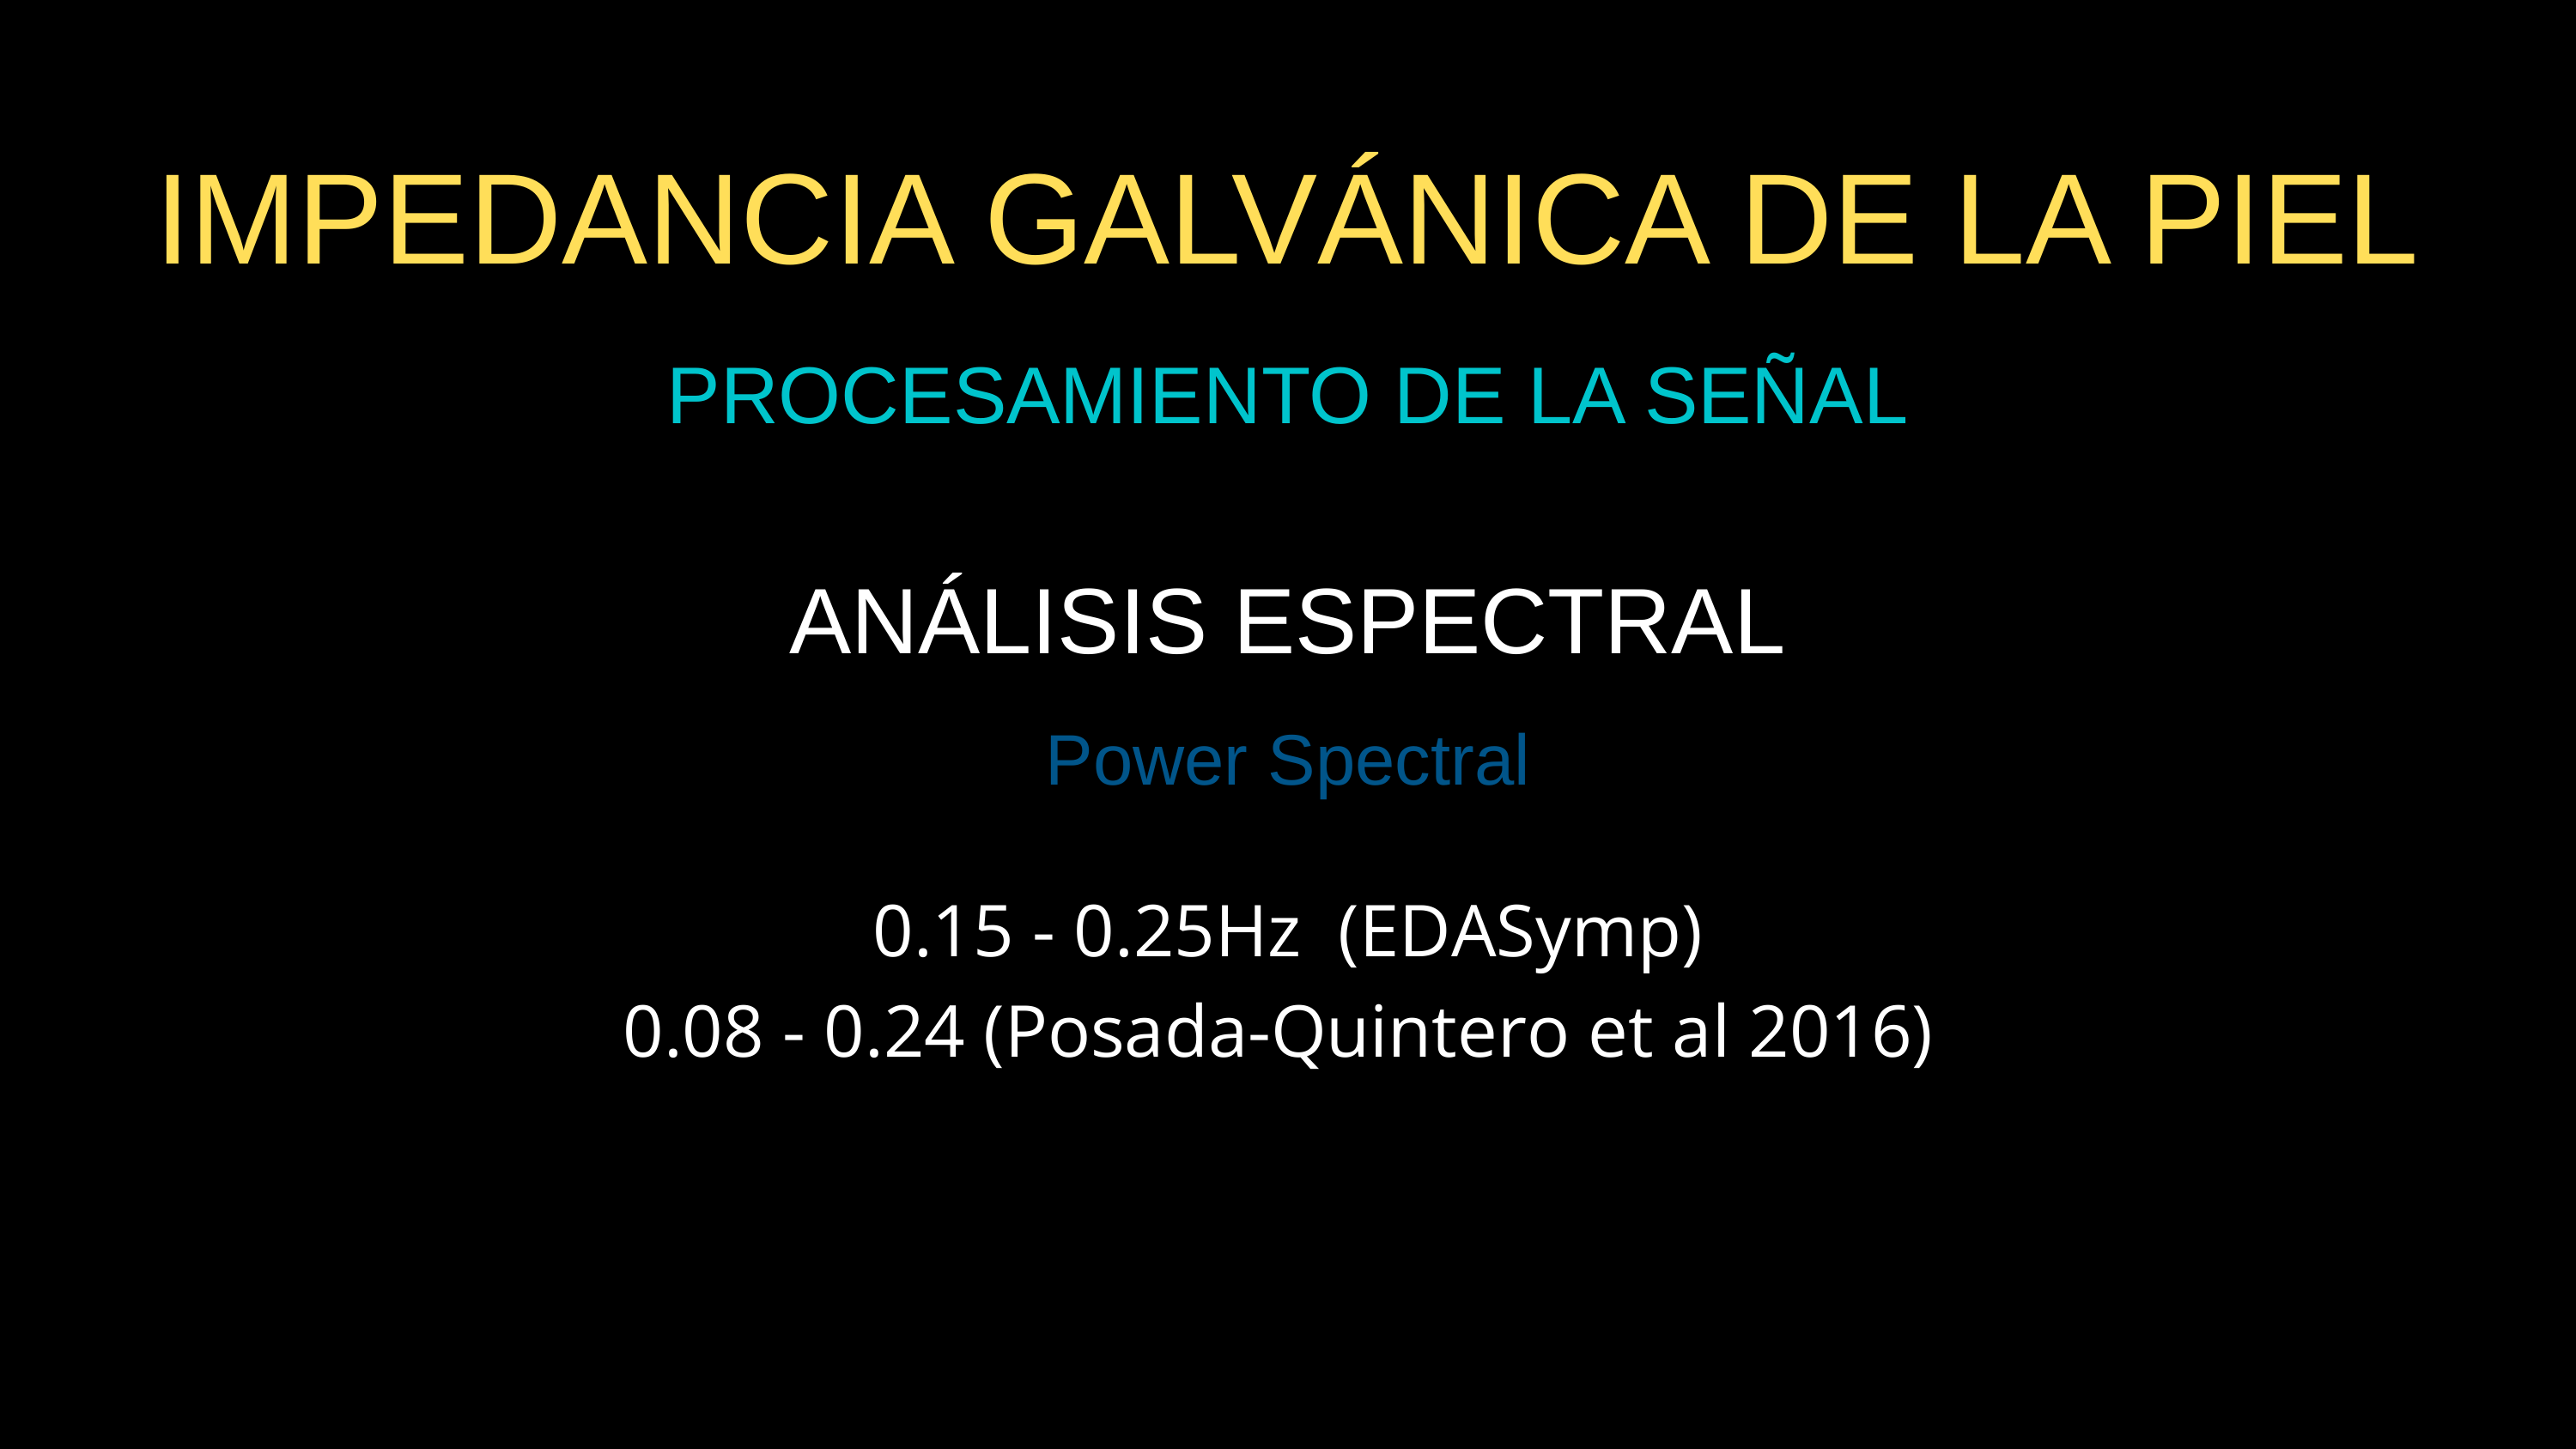

IMPEDANCIA GALVÁNICA DE LA PIEL
PROCESAMIENTO DE LA SEÑAL
ANÁLISIS ESPECTRAL
Power Spectral
0.15 - 0.25Hz  (EDASymp)
0.08 - 0.24 (Posada-Quintero et al 2016)
Bach, D.R.; Friston, K.J.; Dolan, R.J. An improved algorithm for model-based analysis of evoked skin conductance responses. Biol. Psychol. 2013, 94, 490–497.